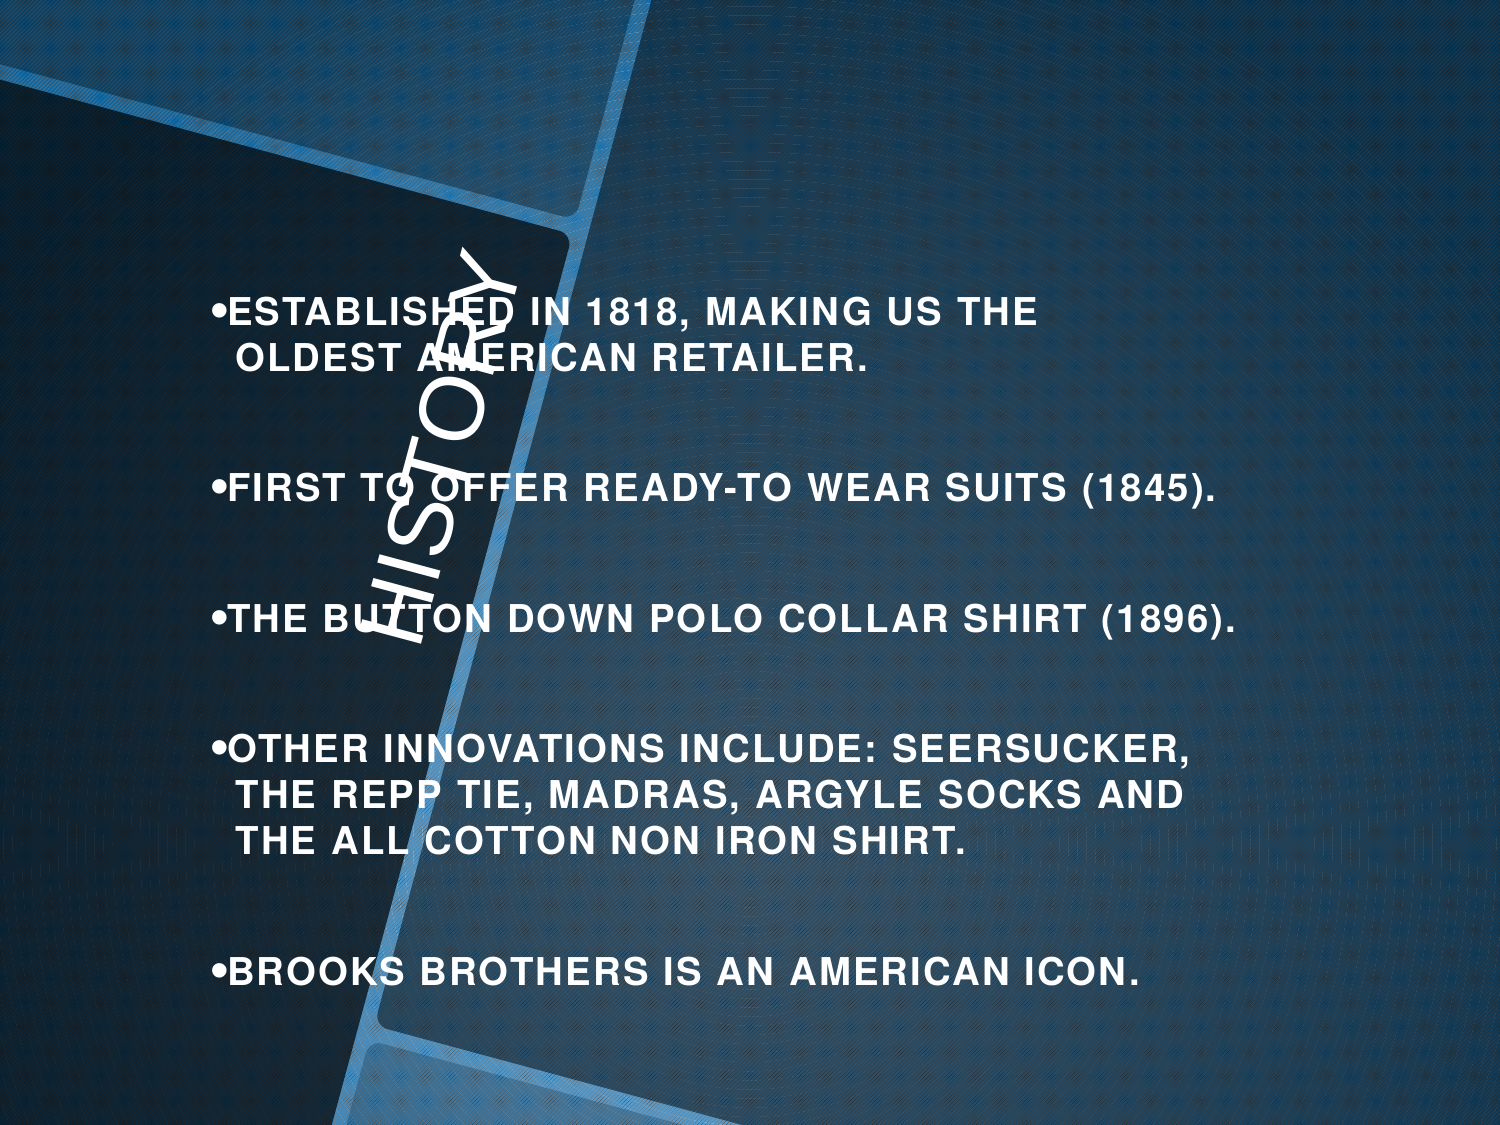

ESTABLISHED IN 1818, MAKING US THE
  OLDEST AMERICAN RETAILER.

FIRST TO OFFER READY-TO WEAR SUITS (1845).

THE BUTTON DOWN POLO COLLAR SHIRT (1896).

OTHER INNOVATIONS INCLUDE: SEERSUCKER,
  THE REPP TIE, MADRAS, ARGYLE SOCKS AND
  THE ALL COTTON NON IRON SHIRT.

BROOKS BROTHERS IS AN AMERICAN ICON.

# HISTORY